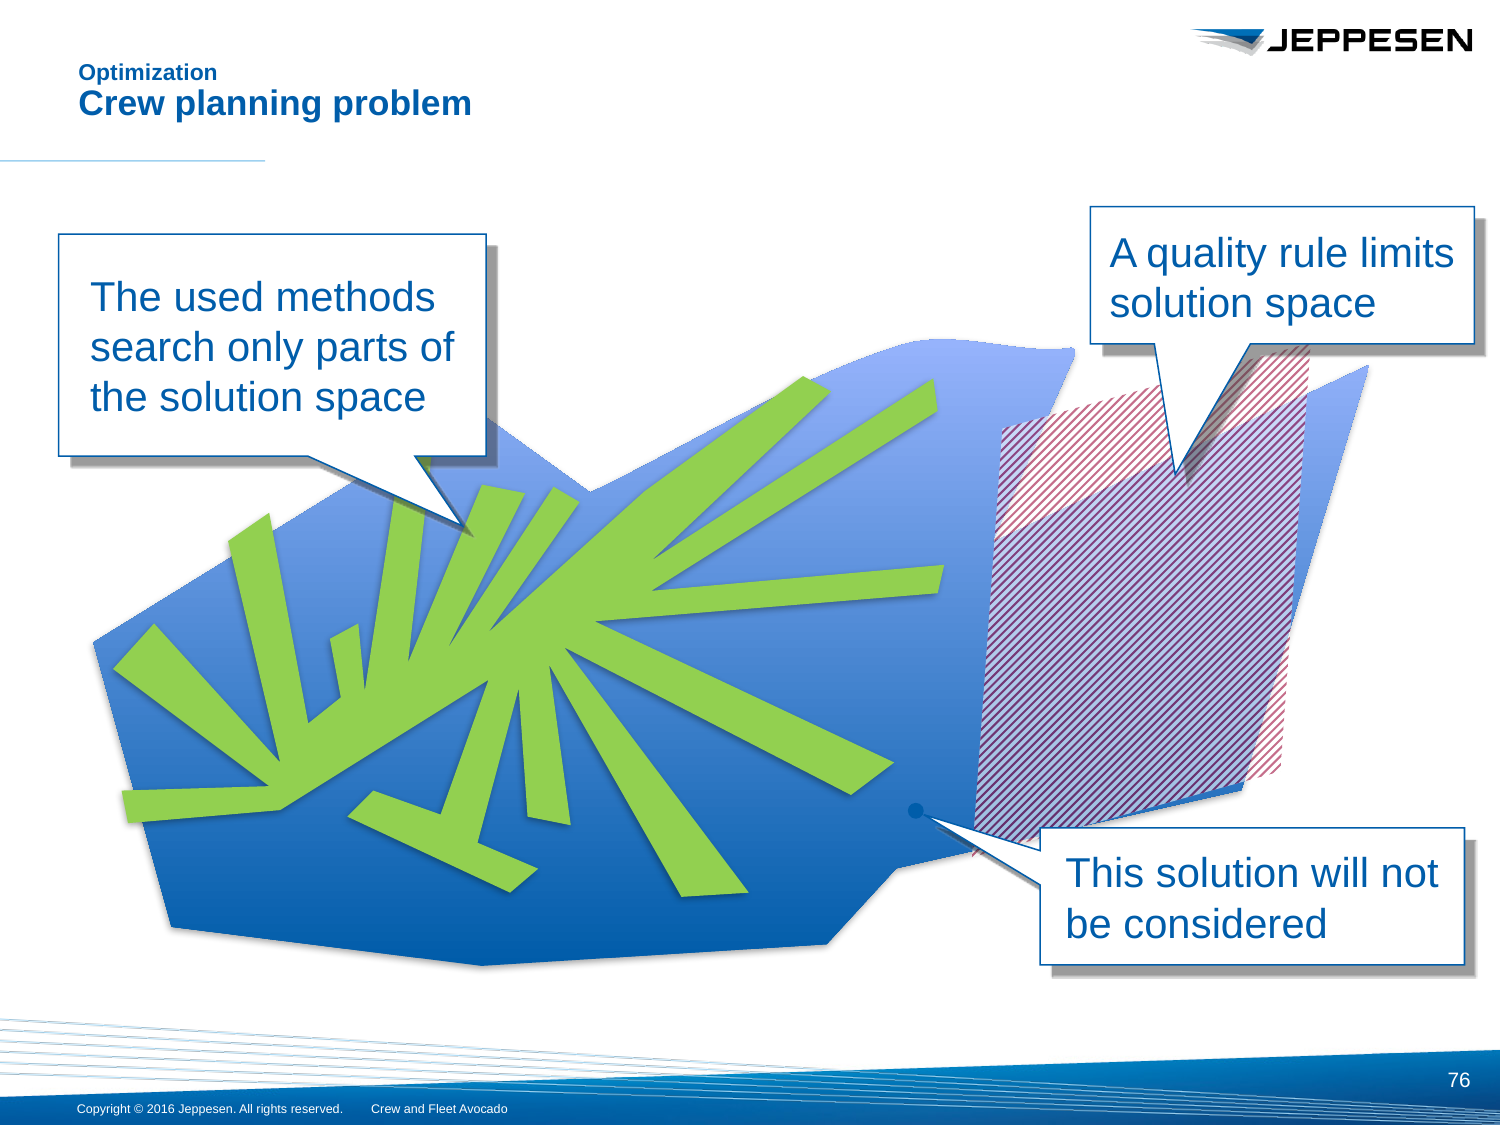

# Optimization Crew planning problem
A quality rule limits solution space
The used methods search only parts of the solution space

This solution will not be considered
76